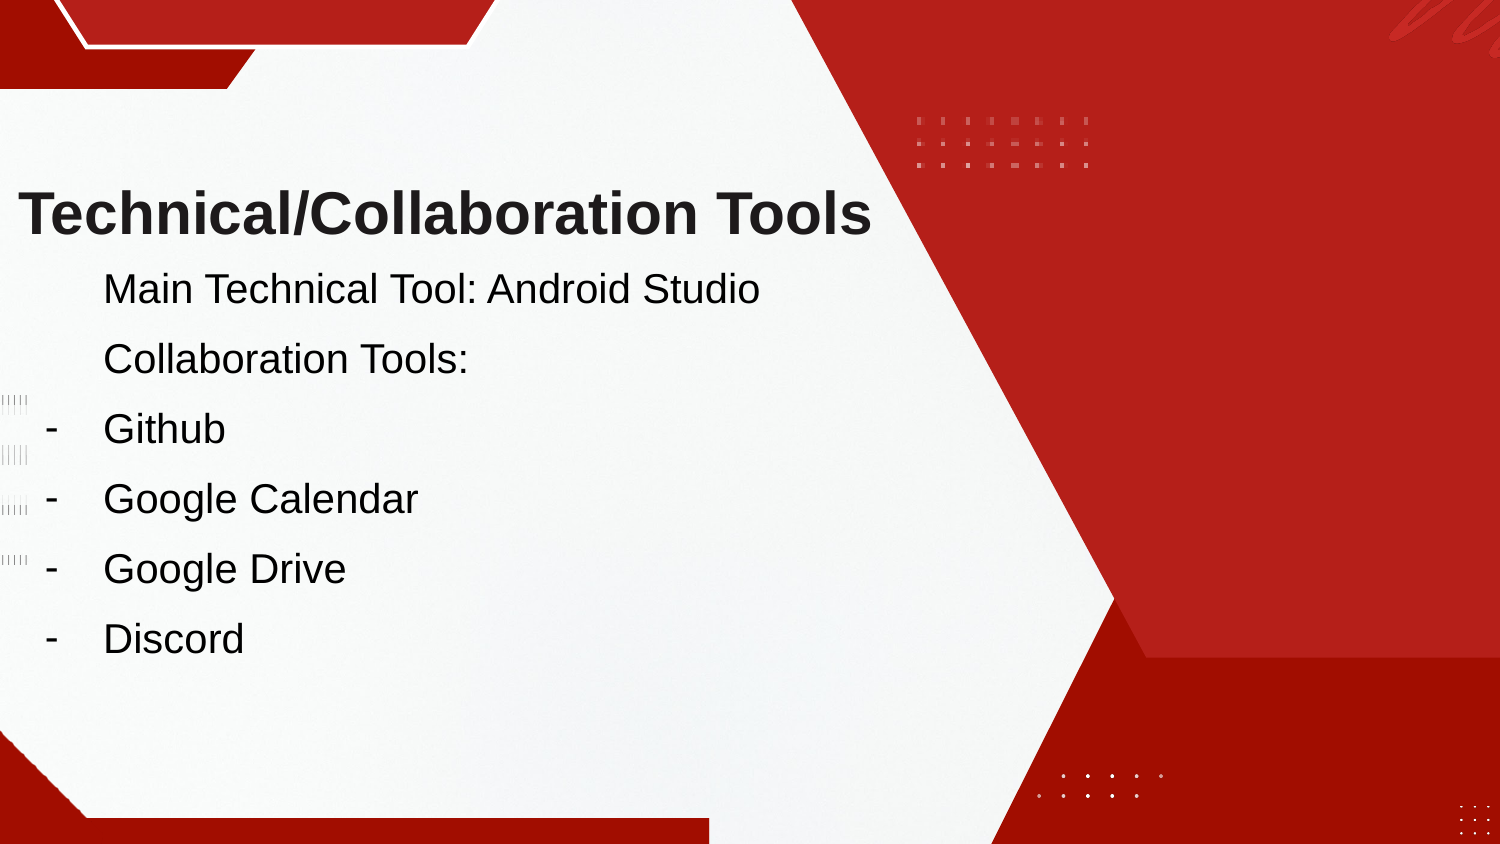

Technical/Collaboration Tools
Main Technical Tool: Android Studio
Collaboration Tools:
Github
Google Calendar
Google Drive
Discord